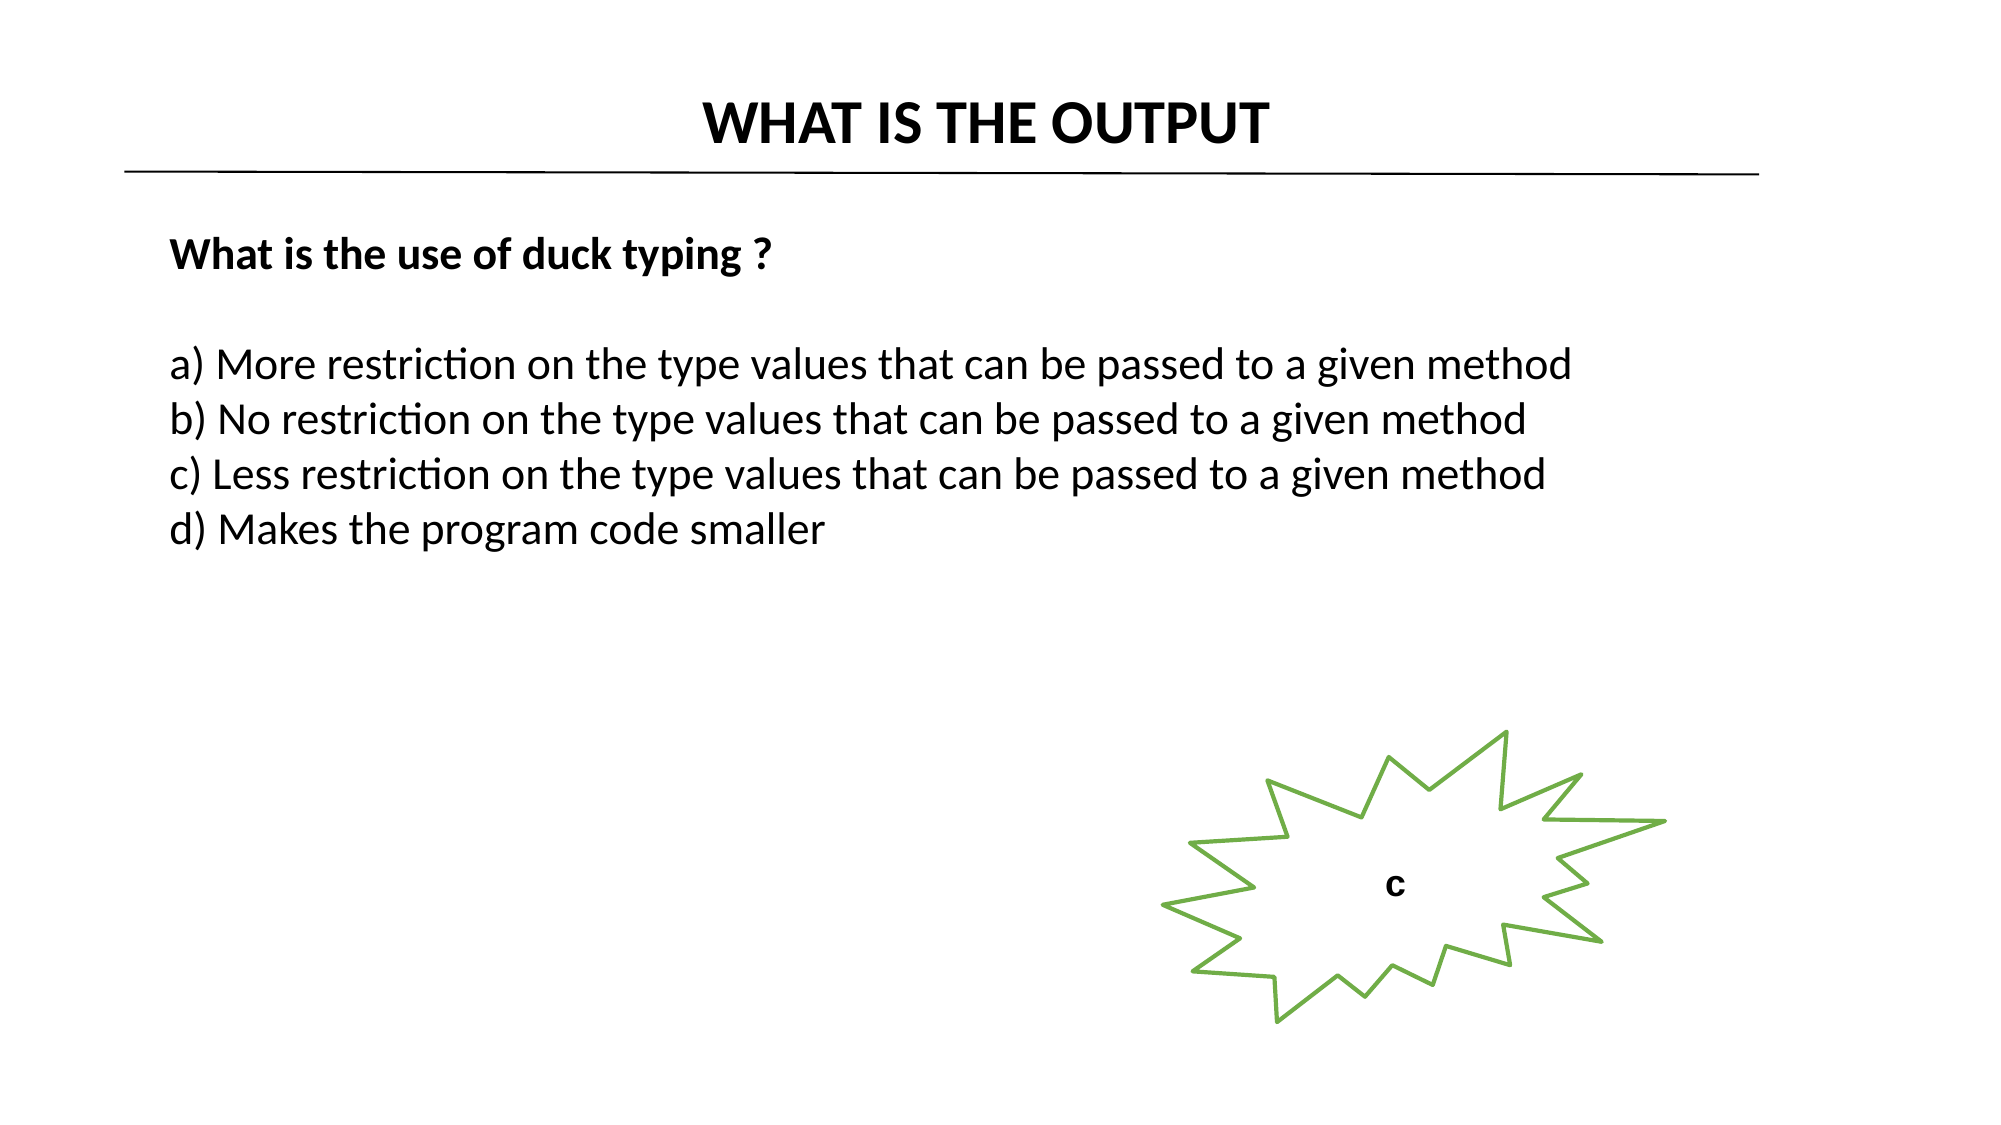

WHAT IS THE OUTPUT
What is the use of duck typing ?
a) More restriction on the type values that can be passed to a given method
b) No restriction on the type values that can be passed to a given method
c) Less restriction on the type values that can be passed to a given method
d) Makes the program code smaller
c